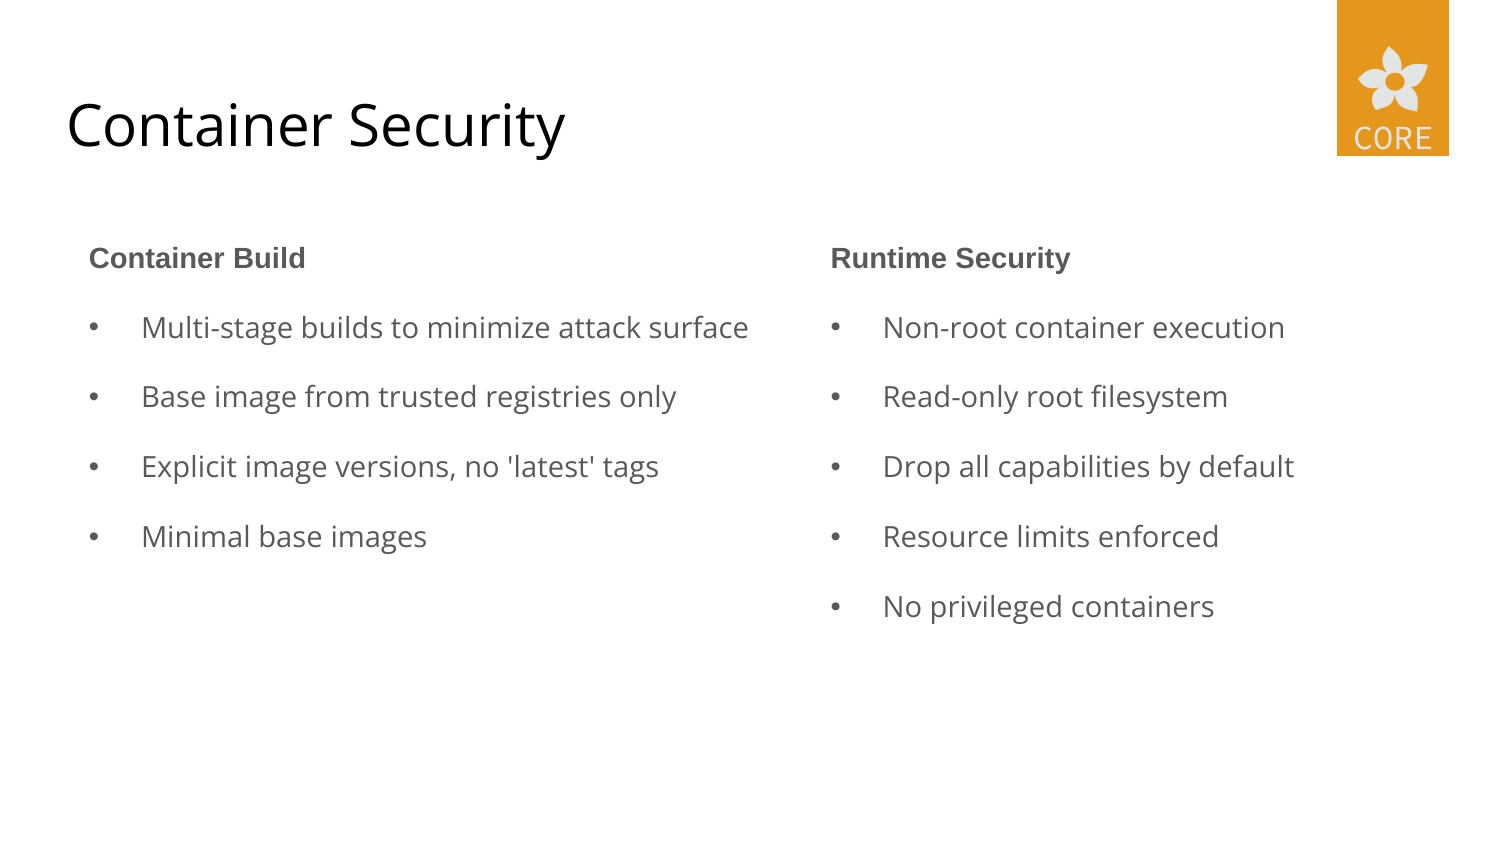

# Container Security
Container Build
Multi-stage builds to minimize attack surface
Base image from trusted registries only
Explicit image versions, no 'latest' tags
Minimal base images
Runtime Security
Non-root container execution
Read-only root filesystem
Drop all capabilities by default
Resource limits enforced
No privileged containers